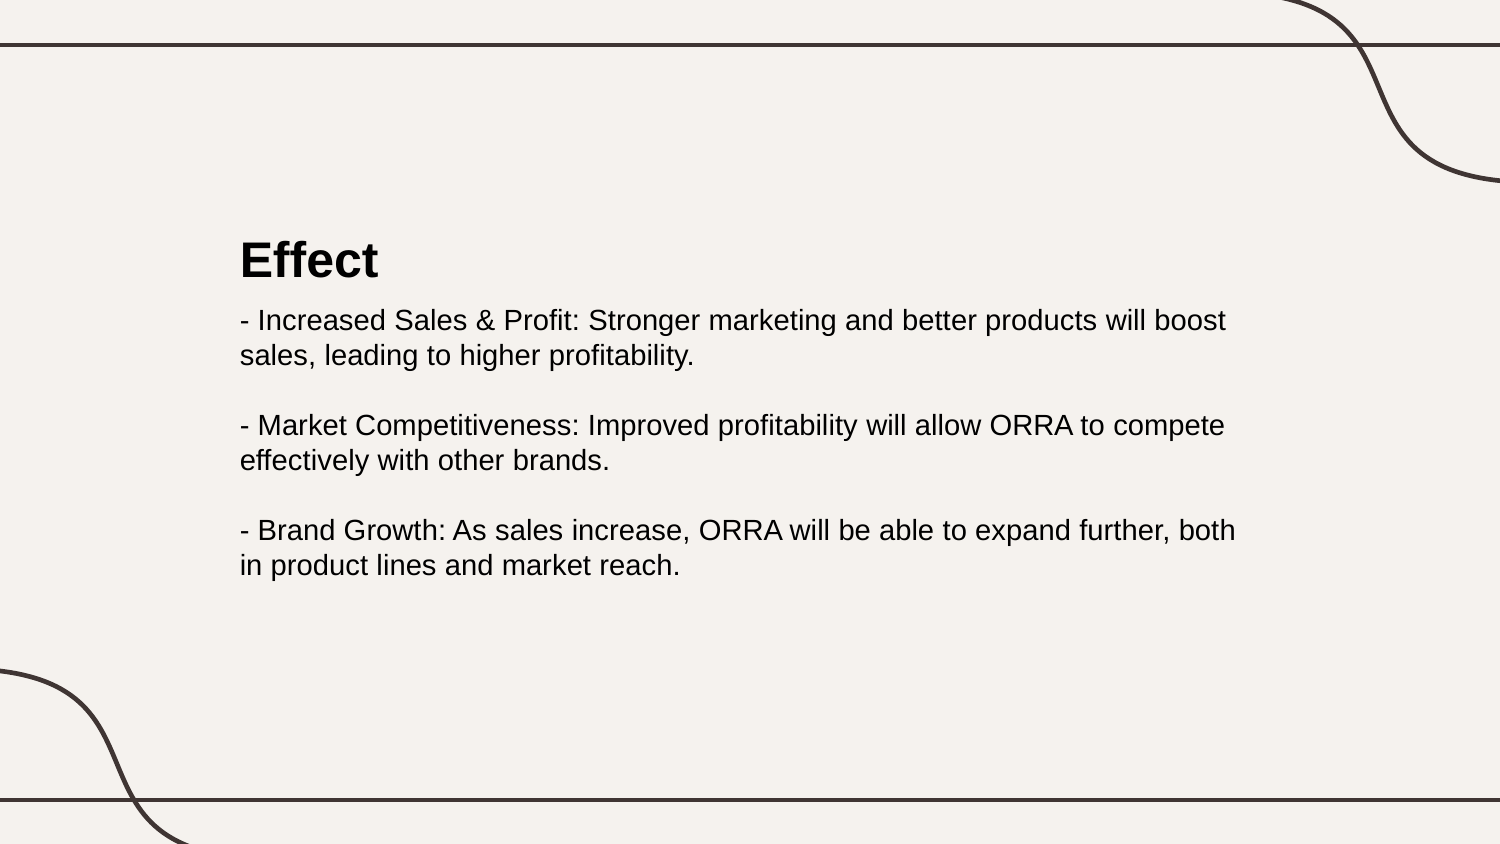

Effect
- Increased Sales & Profit: Stronger marketing and better products will boost sales, leading to higher profitability.

- Market Competitiveness: Improved profitability will allow ORRA to compete effectively with other brands.

- Brand Growth: As sales increase, ORRA will be able to expand further, both in product lines and market reach.